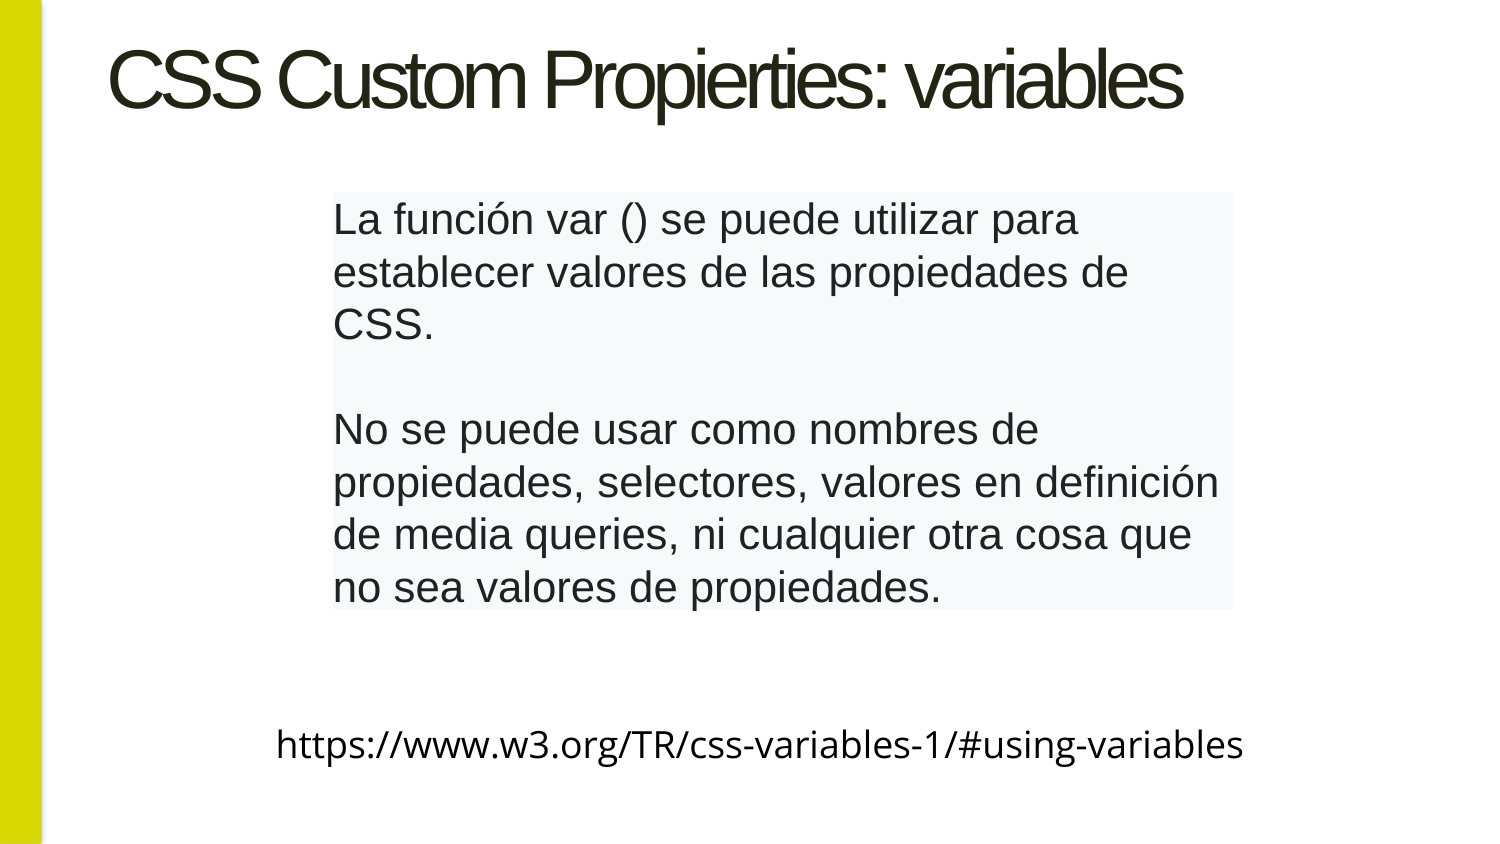

# CSS Custom Propierties: variables
La función var () se puede utilizar para establecer valores de las propiedades de CSS.

No se puede usar como nombres de propiedades, selectores, valores en definición de media queries, ni cualquier otra cosa que no sea valores de propiedades.
https://www.w3.org/TR/css-variables-1/#using-variables